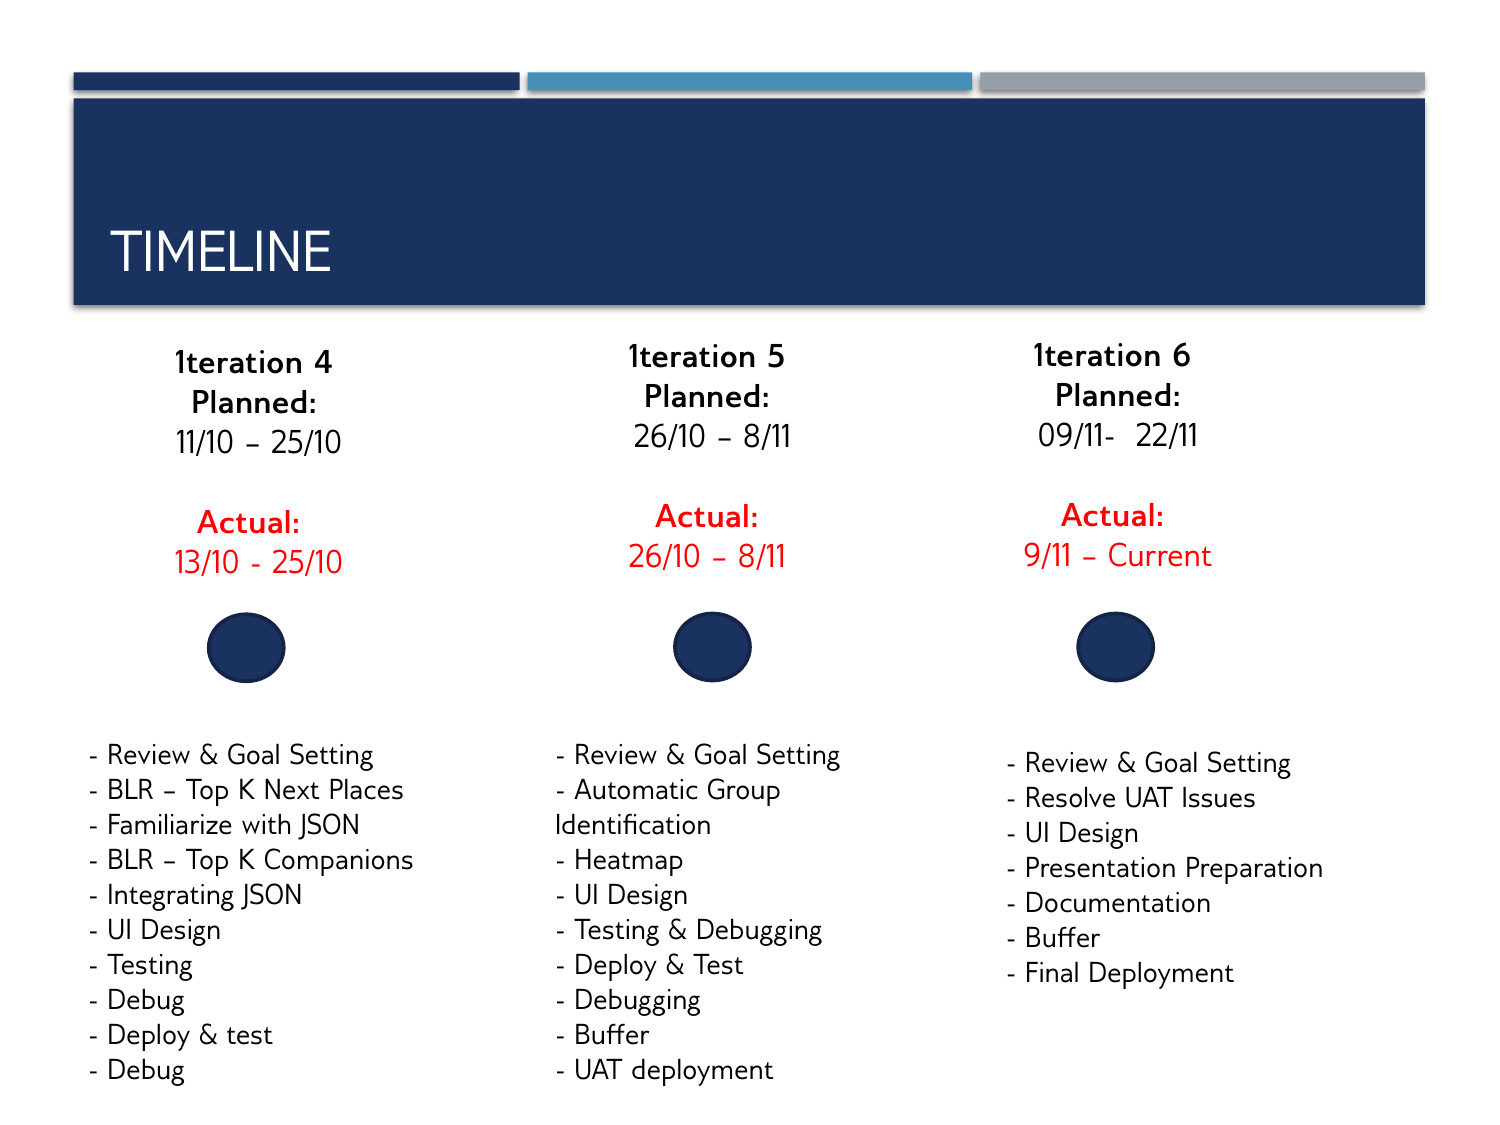

# TIMELINE
1teration 6
Planned:
09/11-  22/11
Actual:
 9/11 – Current
1teration 5
Planned:
26/10 – 8/11
Actual:
26/10 – 8/11
1teration 4
Planned:
11/10 – 25/10
Actual:
13/10 - 25/10

- Review & Goal Setting
- BLR – Top K Next Places
- Familiarize with JSON
- BLR – Top K Companions
- Integrating JSON
- UI Design
- Testing
- Debug
- Deploy & test
- Debug

- Review & Goal Setting
- Automatic Group Identification
- Heatmap
- UI Design
- Testing & Debugging
- Deploy & Test
- Debugging
- Buffer
- UAT deployment

- Review & Goal Setting
- Resolve UAT Issues
- UI Design
- Presentation Preparation
- Documentation
- Buffer
- Final Deployment